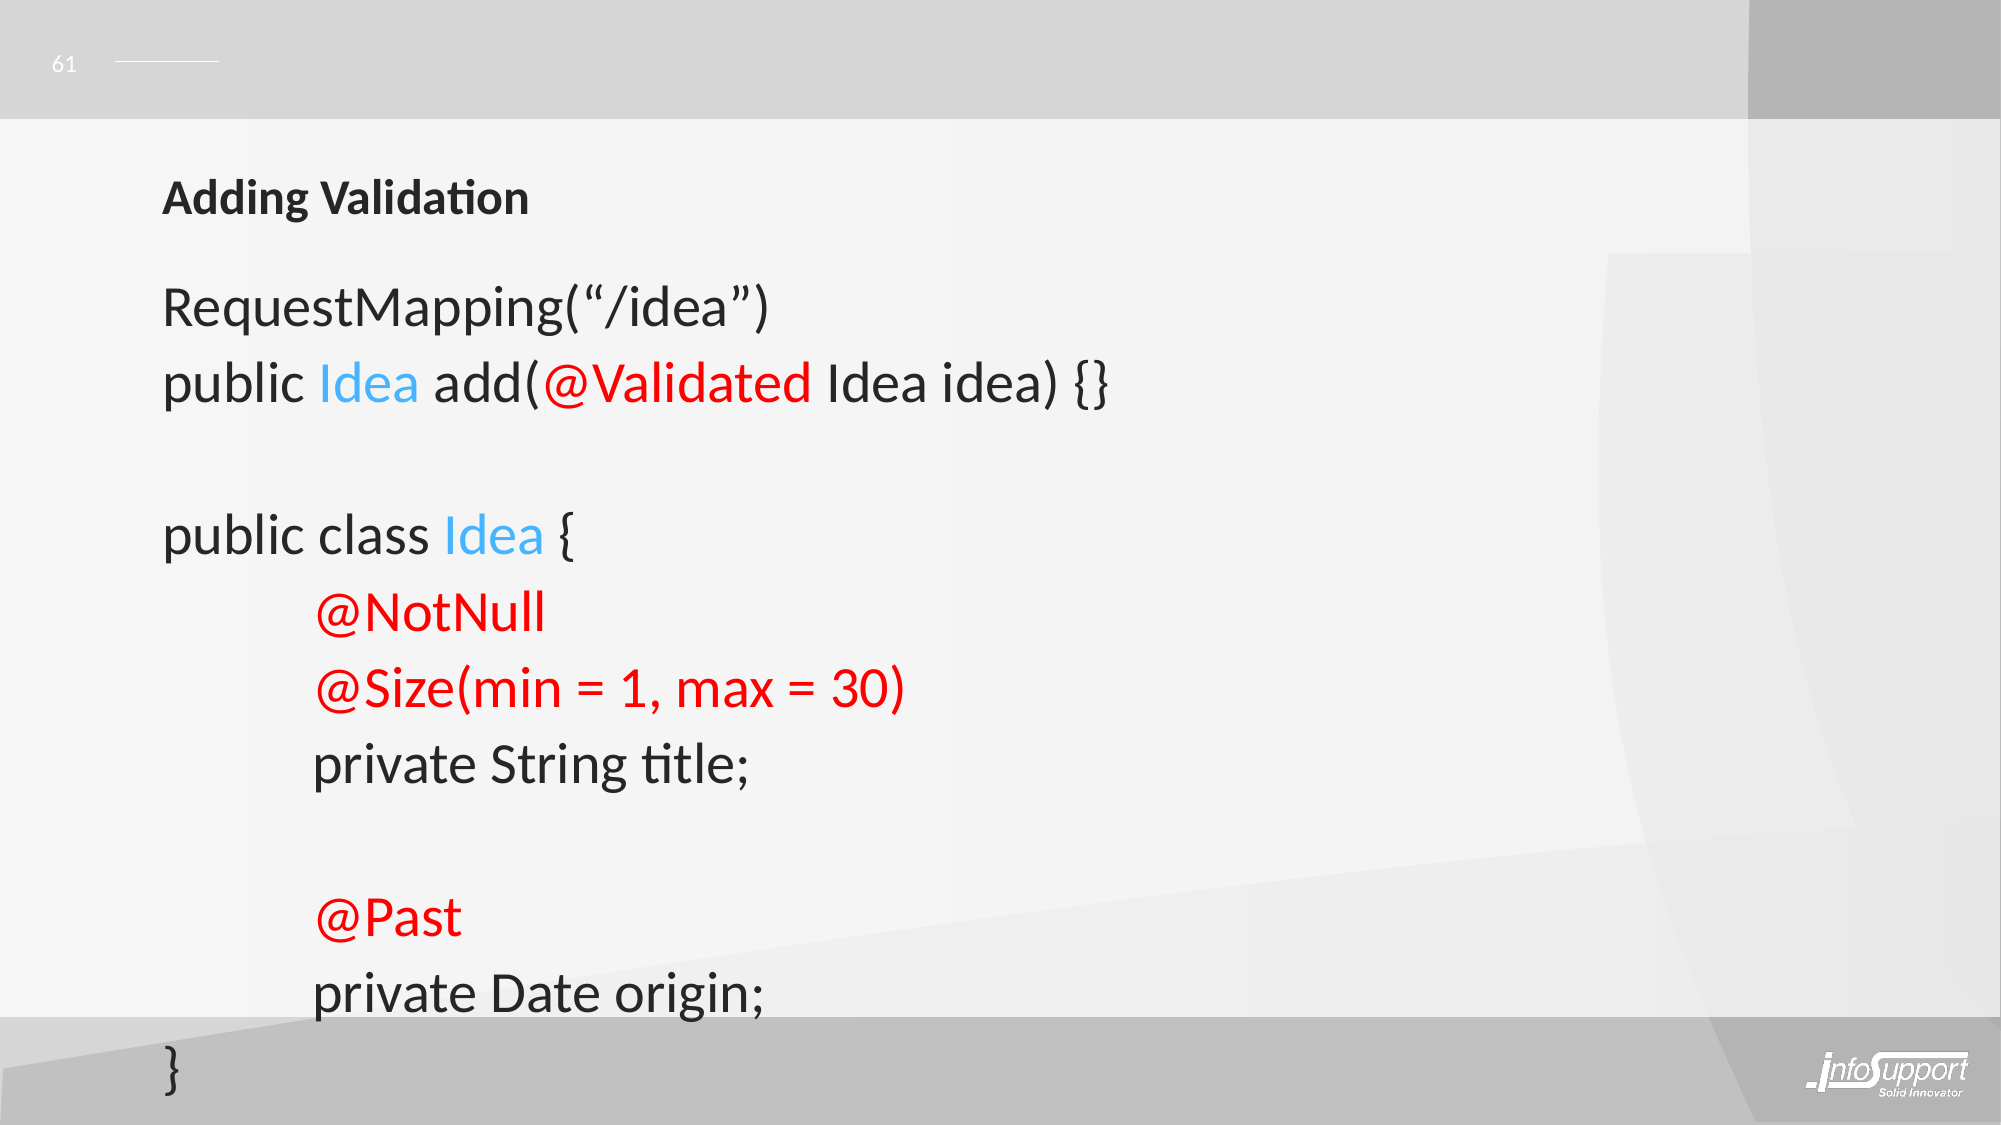

61
# Adding Validation
RequestMapping(“/idea”)
public Idea add(@Validated Idea idea) {}

public class Idea {
	@NotNull
	@Size(min = 1, max = 30)
	private String title;

	@Past
	private Date origin;
}